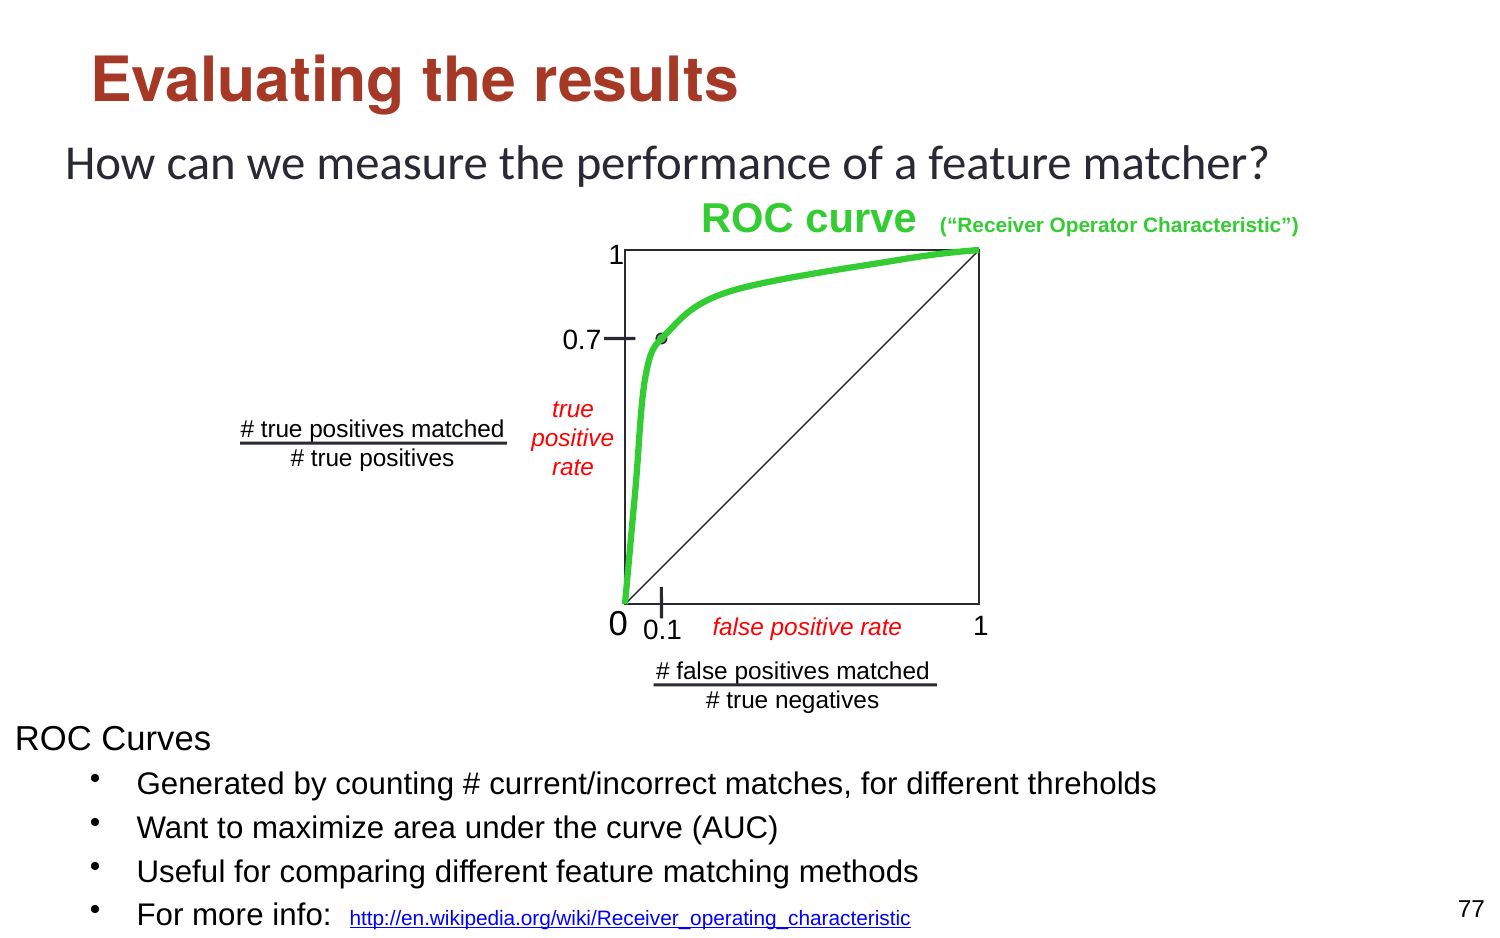

Evaluating the results
How can we measure the performance of a feature matcher?
ROC curve  (“Receiver Operator Characteristic”)
1

0.7

true
positive
rate
# true positives matched
# true positives

0
1
0.1
false positive rate
# false positives matched
# true negatives

ROC Curves
Generated by counting # current/incorrect matches, for different threholds
Want to maximize area under the curve (AUC)
Useful for comparing different feature matching methods
For more info:  http://en.wikipedia.org/wiki/Receiver_operating_characteristic
77